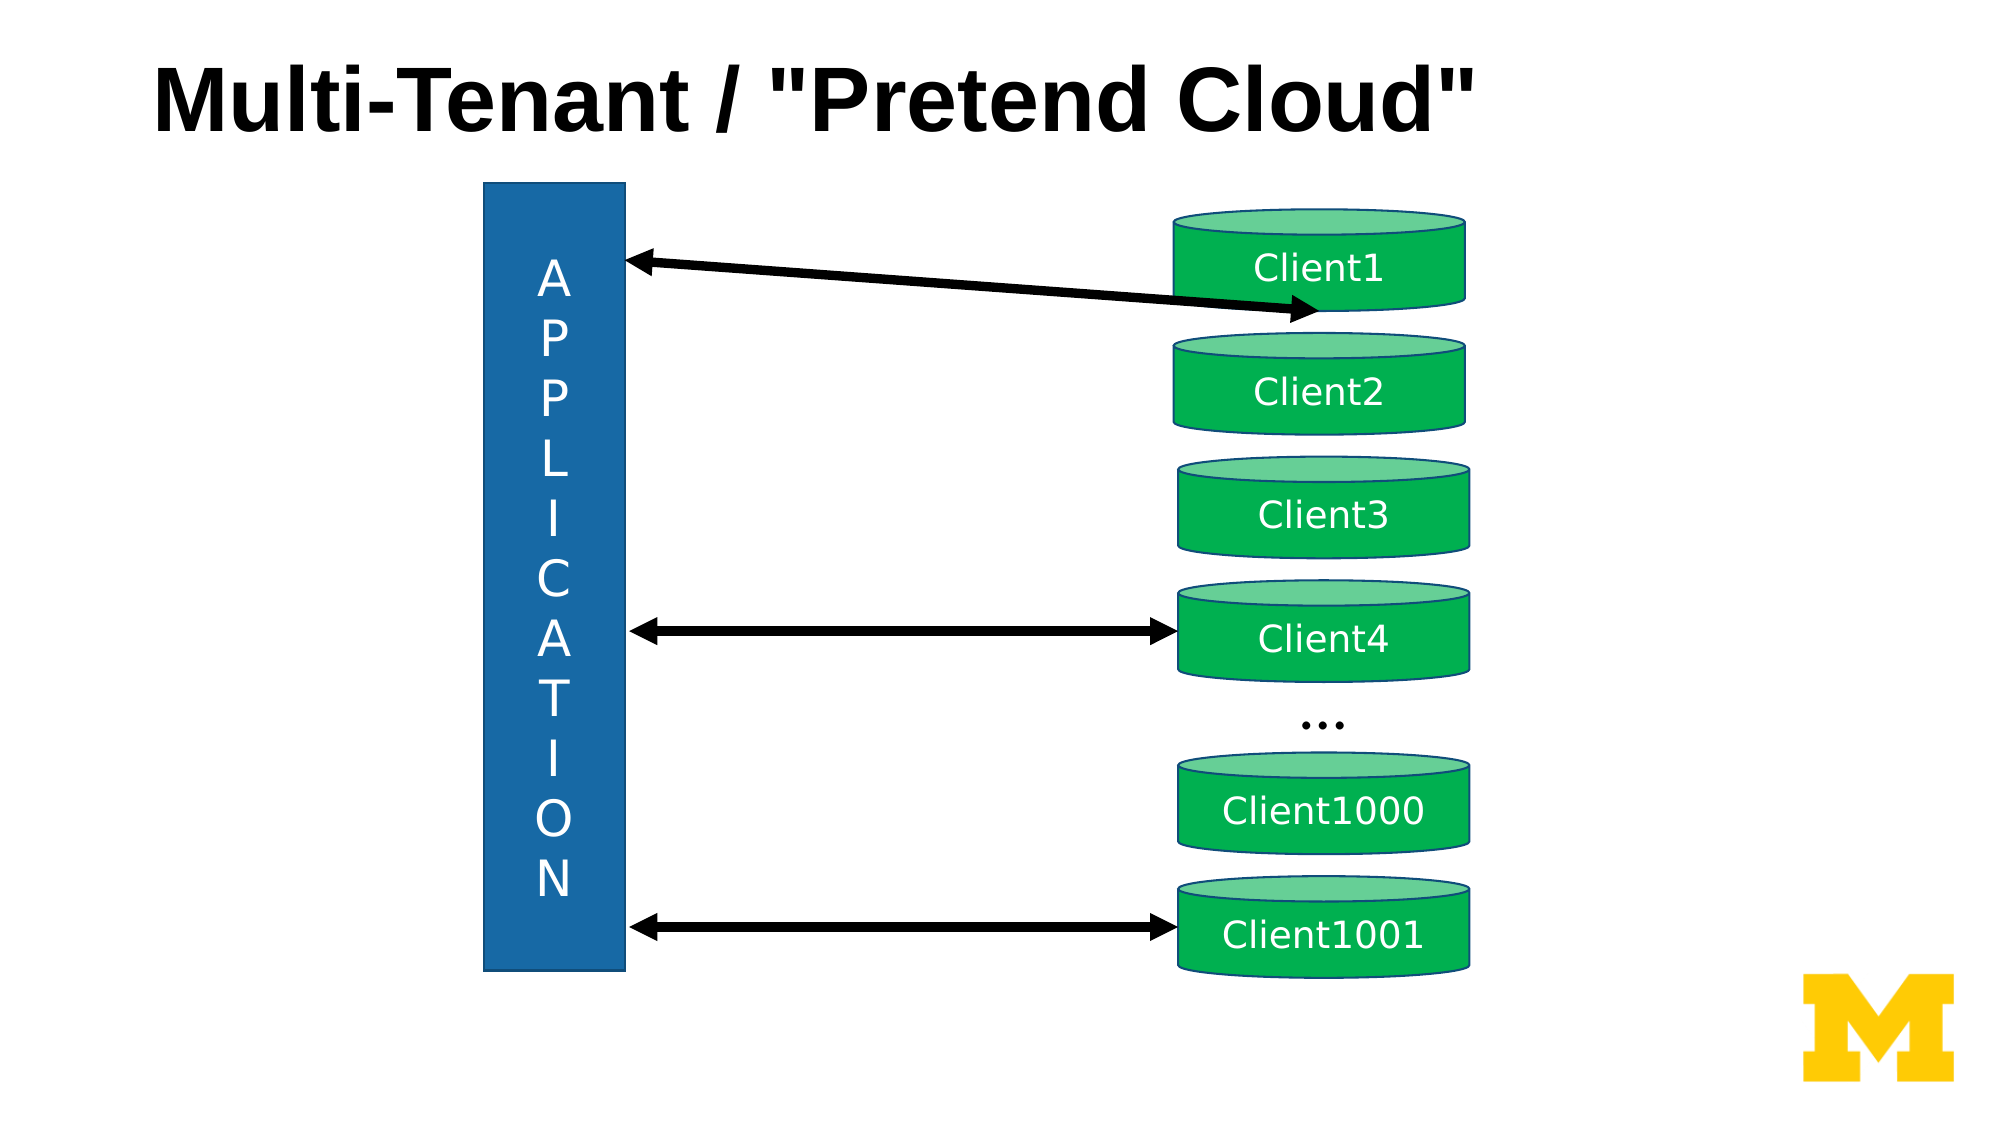

# Multi-Tenant / "Pretend Cloud"
A
P
P
L
I
C
A
T
I
O
N
Client1
Client2
Client3
Client4
…
Client1000
Client1001